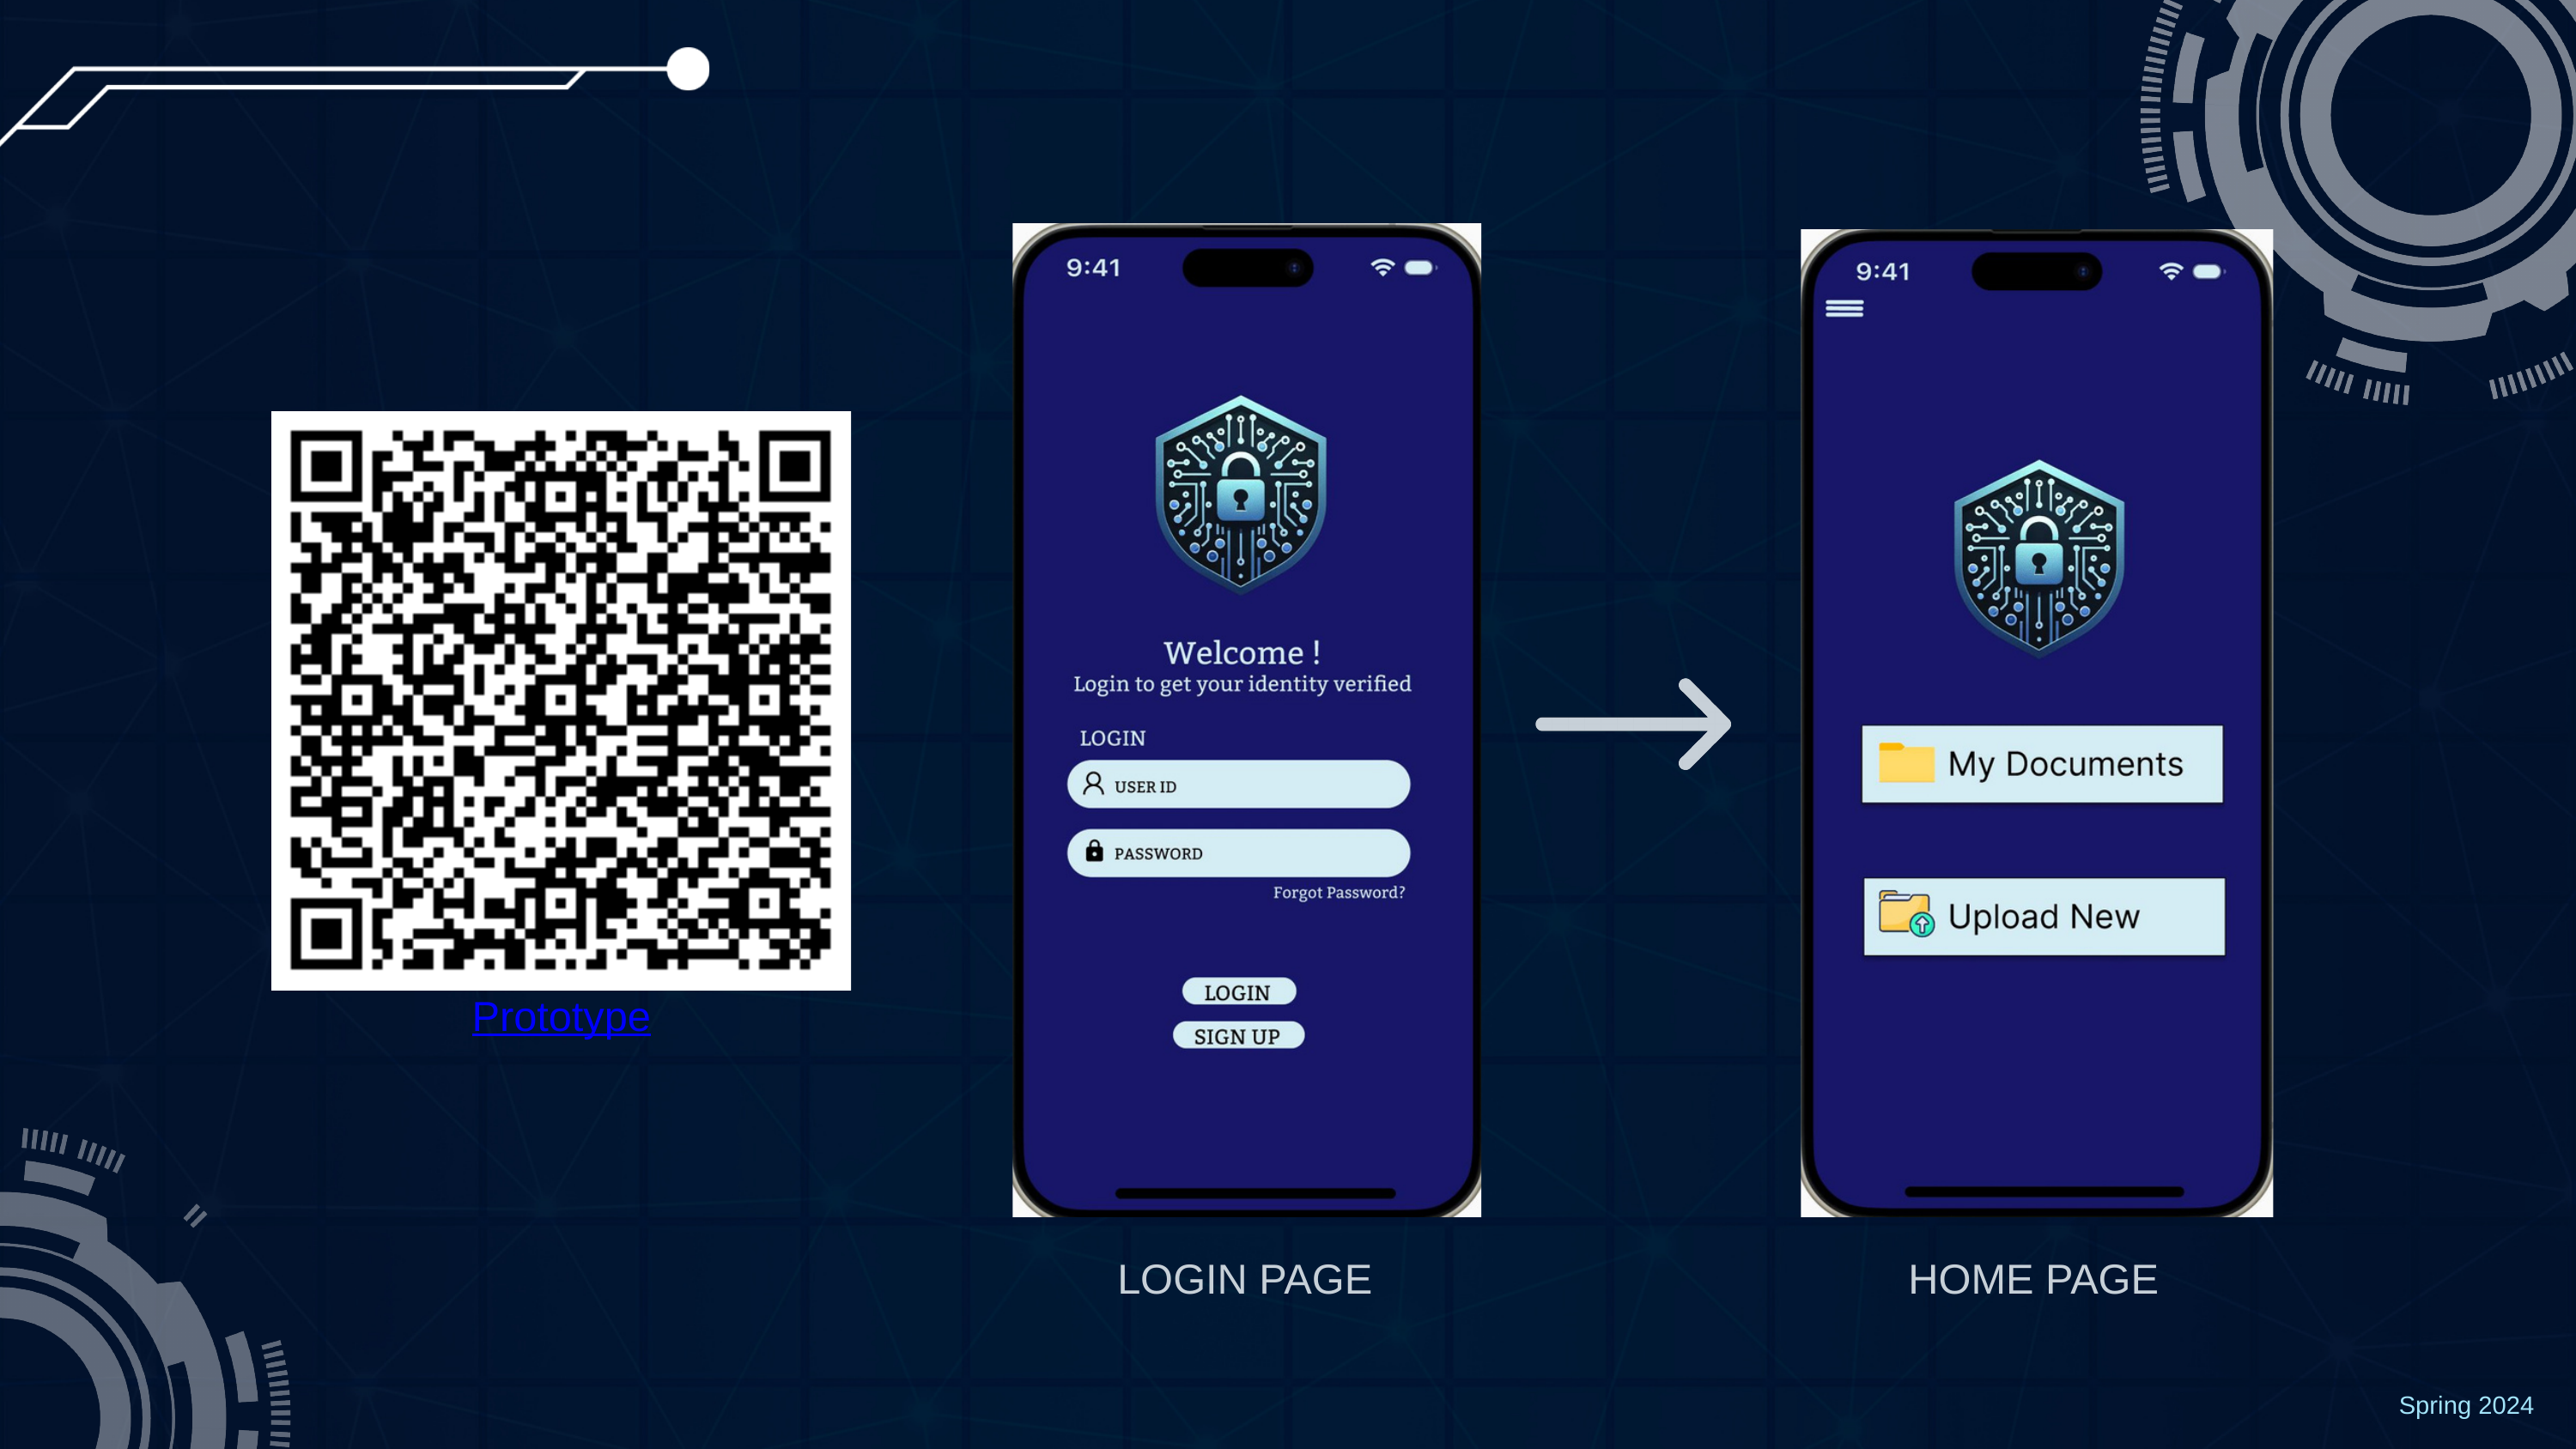

Prototype

LOGIN PAGE
HOME PAGE
Spring 2024